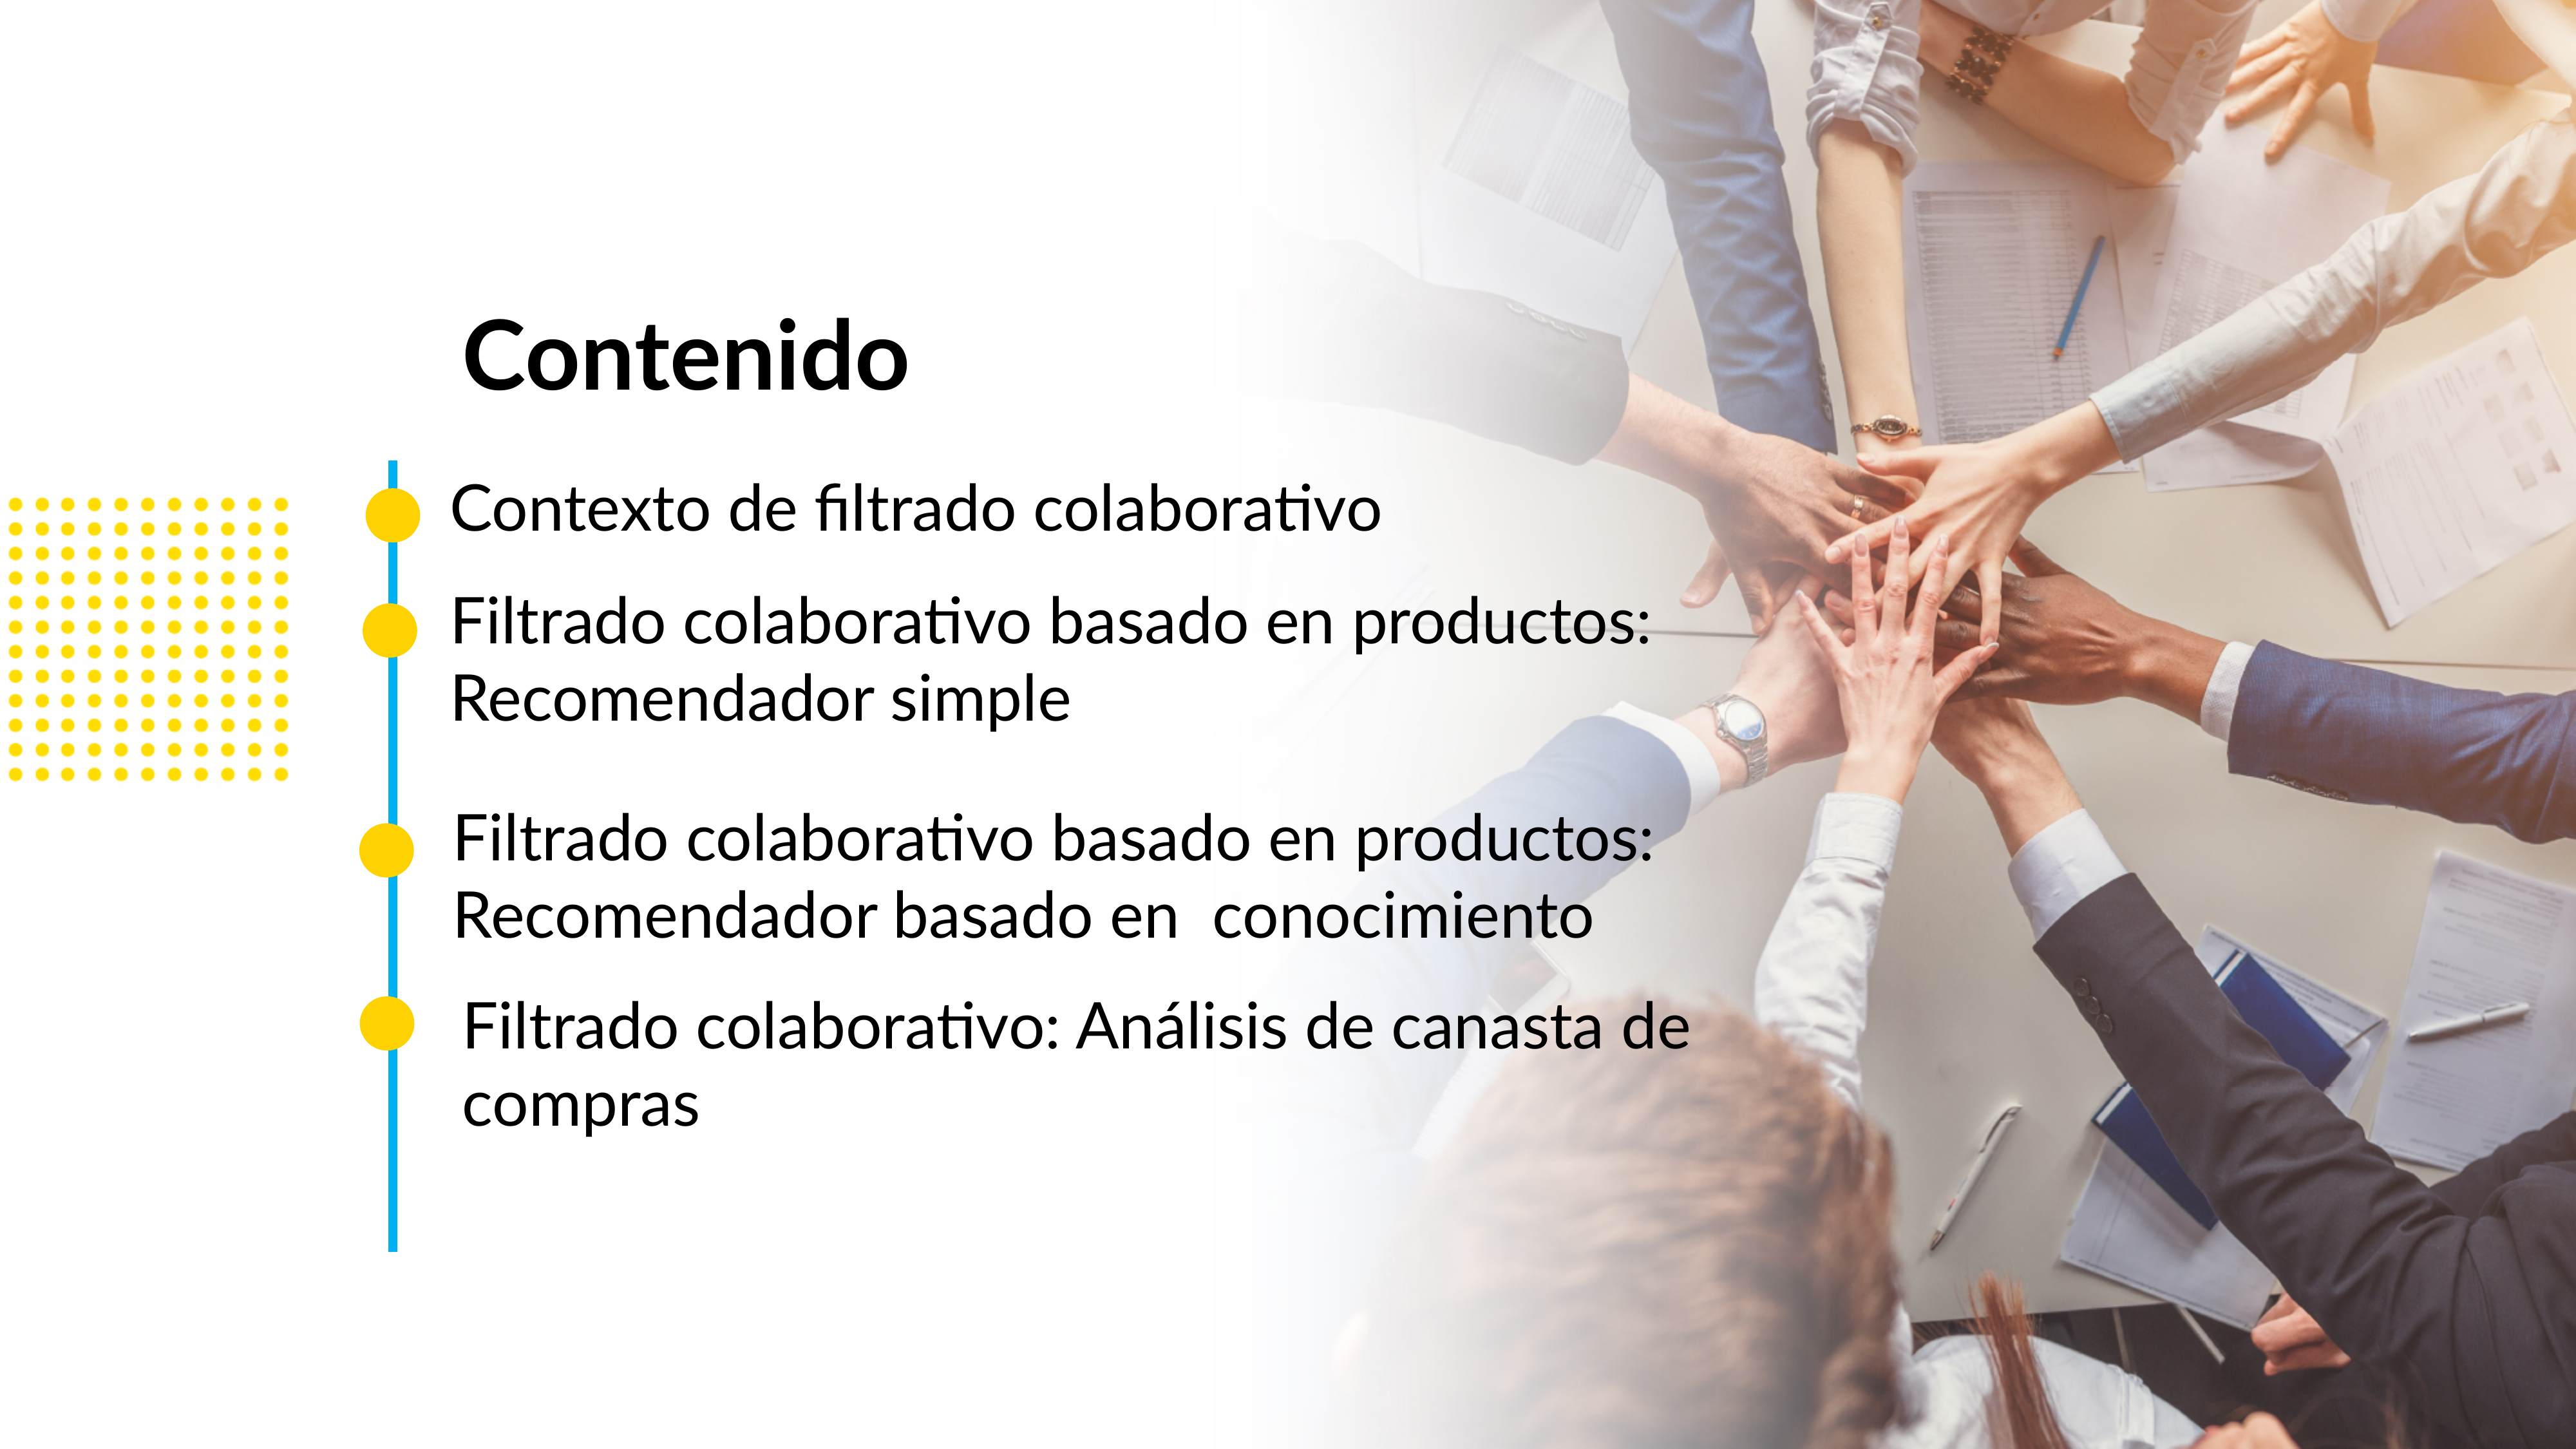

Contenido
Contexto de filtrado colaborativo

Filtrado colaborativo basado en productos: Recomendador simple

Filtrado colaborativo basado en productos: Recomendador basado en  conocimiento

Filtrado colaborativo: Análisis de canasta de compras